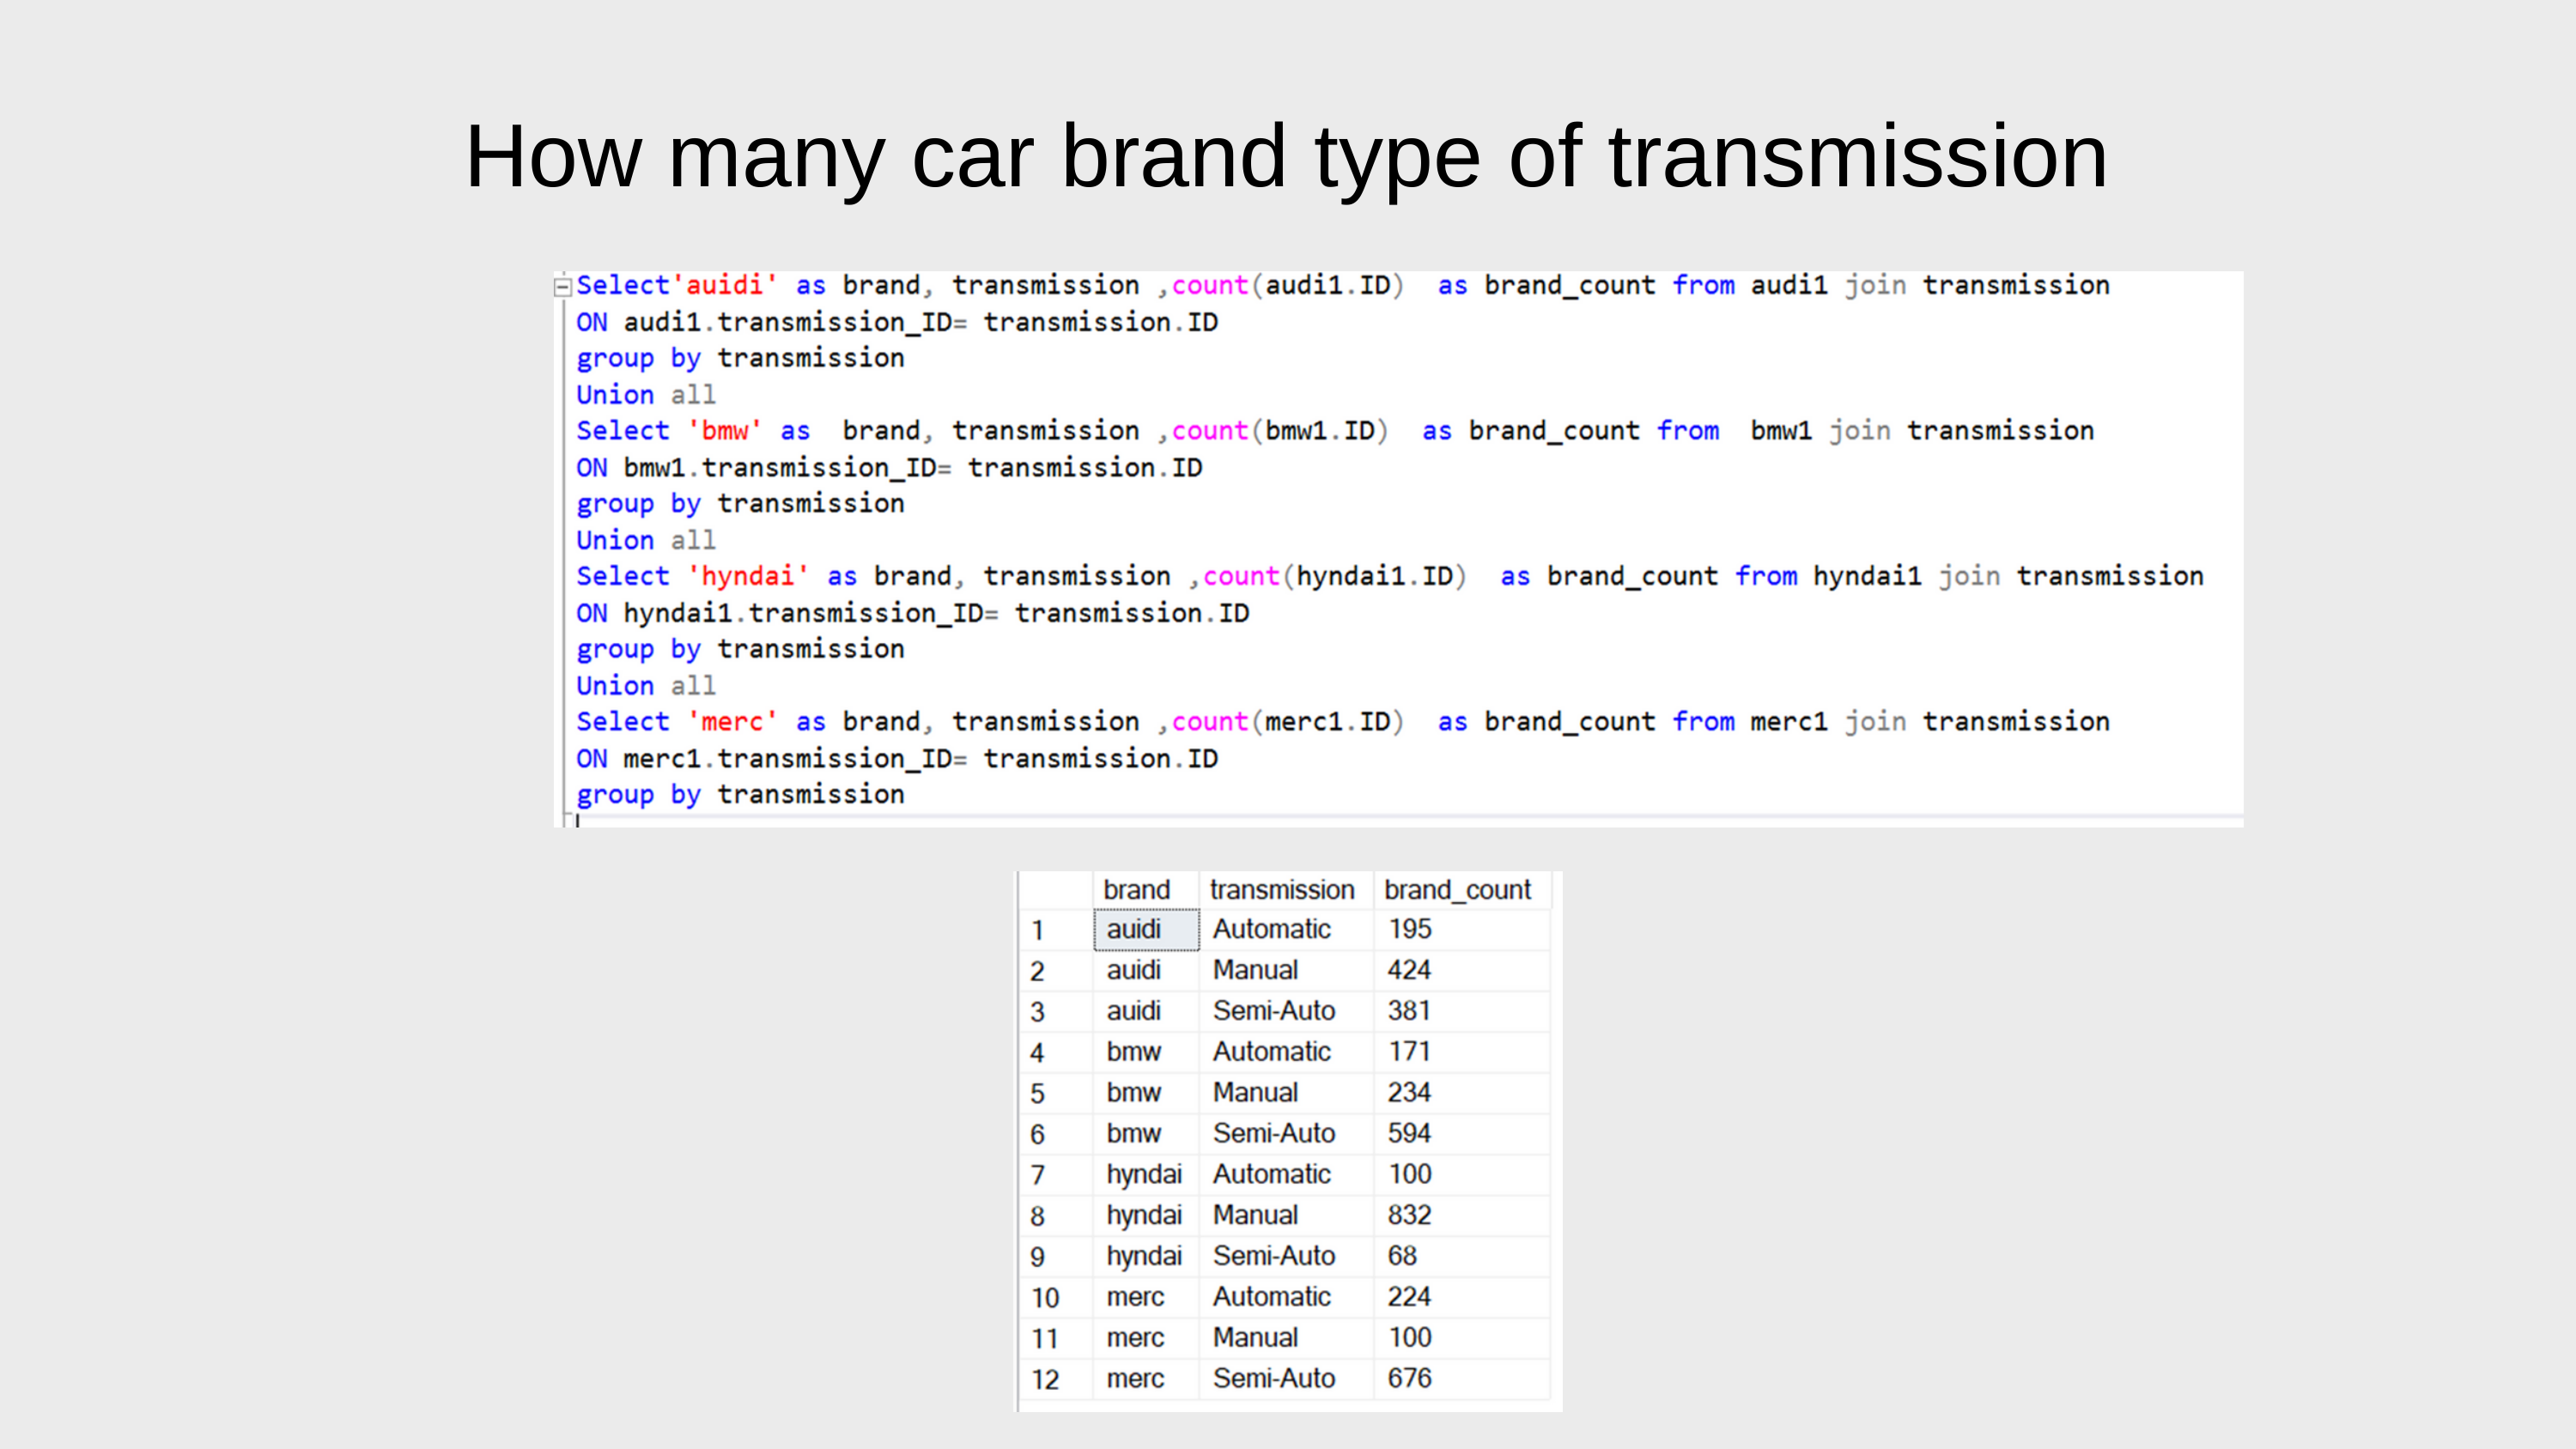

How many car brand type of transmission